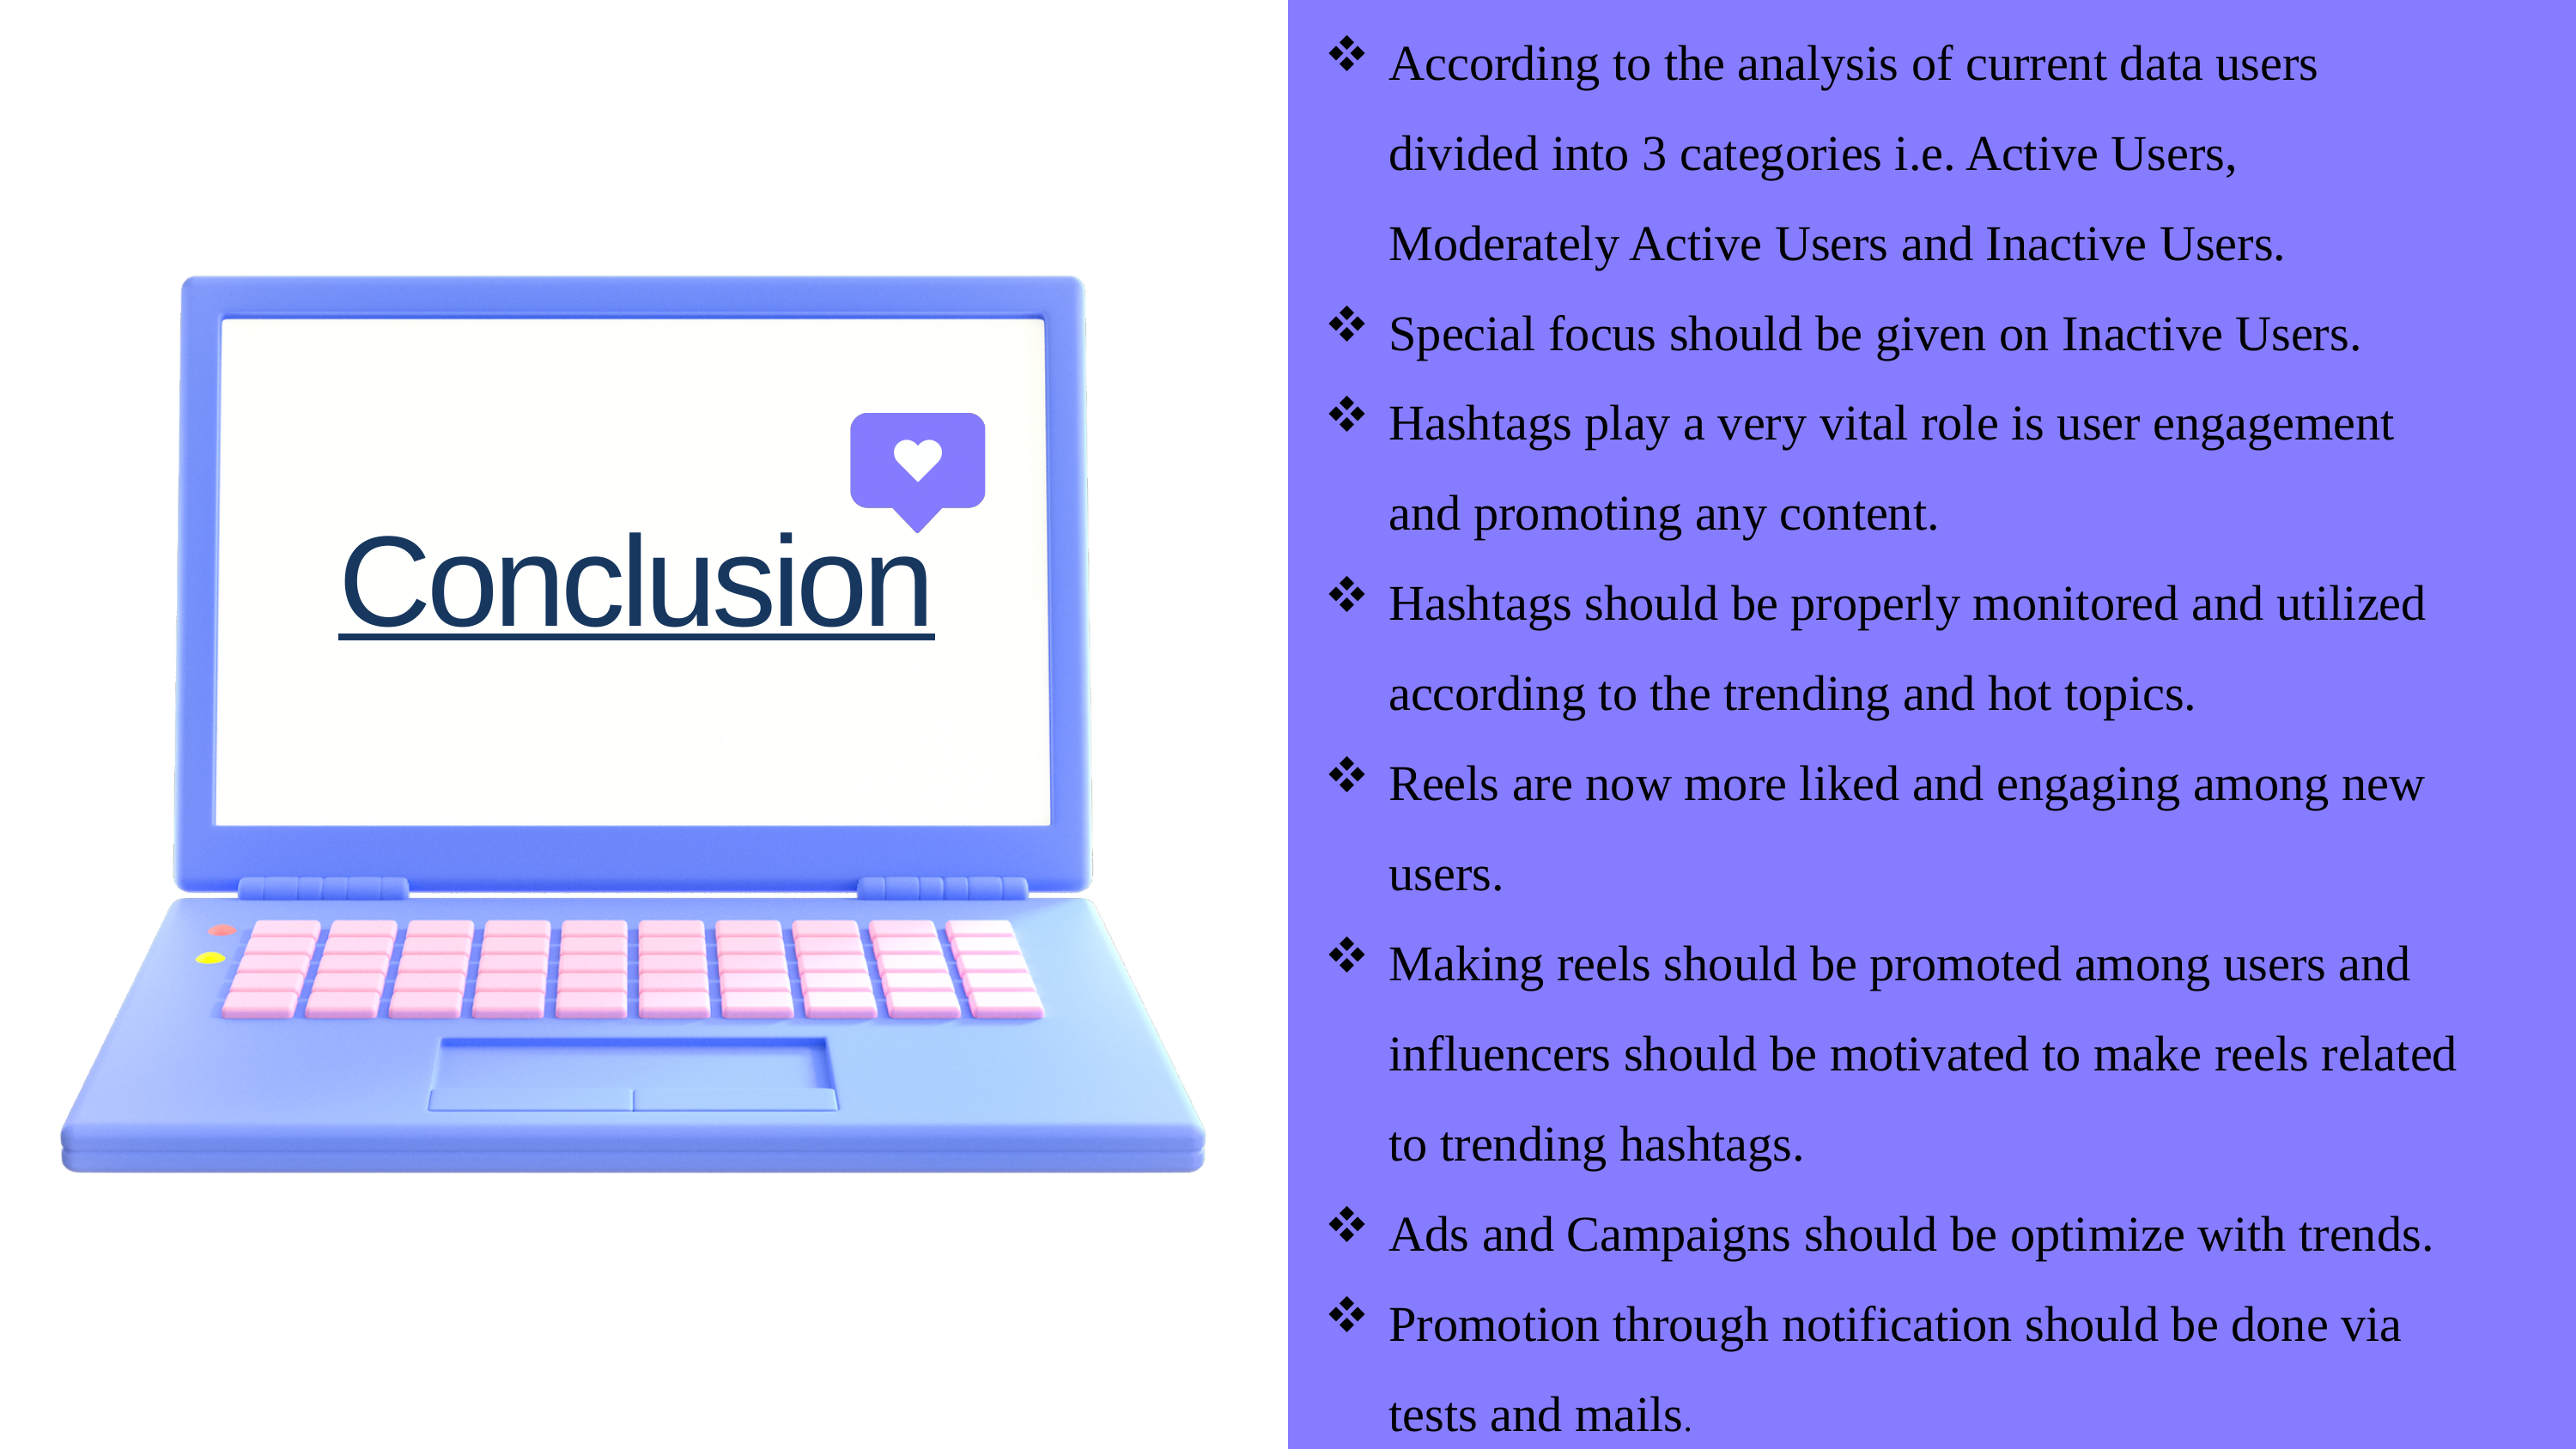

According to the analysis of current data users divided into 3 categories i.e. Active Users, Moderately Active Users and Inactive Users.
Special focus should be given on Inactive Users.
Hashtags play a very vital role is user engagement and promoting any content.
Hashtags should be properly monitored and utilized according to the trending and hot topics.
Reels are now more liked and engaging among new users.
Making reels should be promoted among users and influencers should be motivated to make reels related to trending hashtags.
Ads and Campaigns should be optimize with trends.
Promotion through notification should be done via tests and mails.

Conclusion